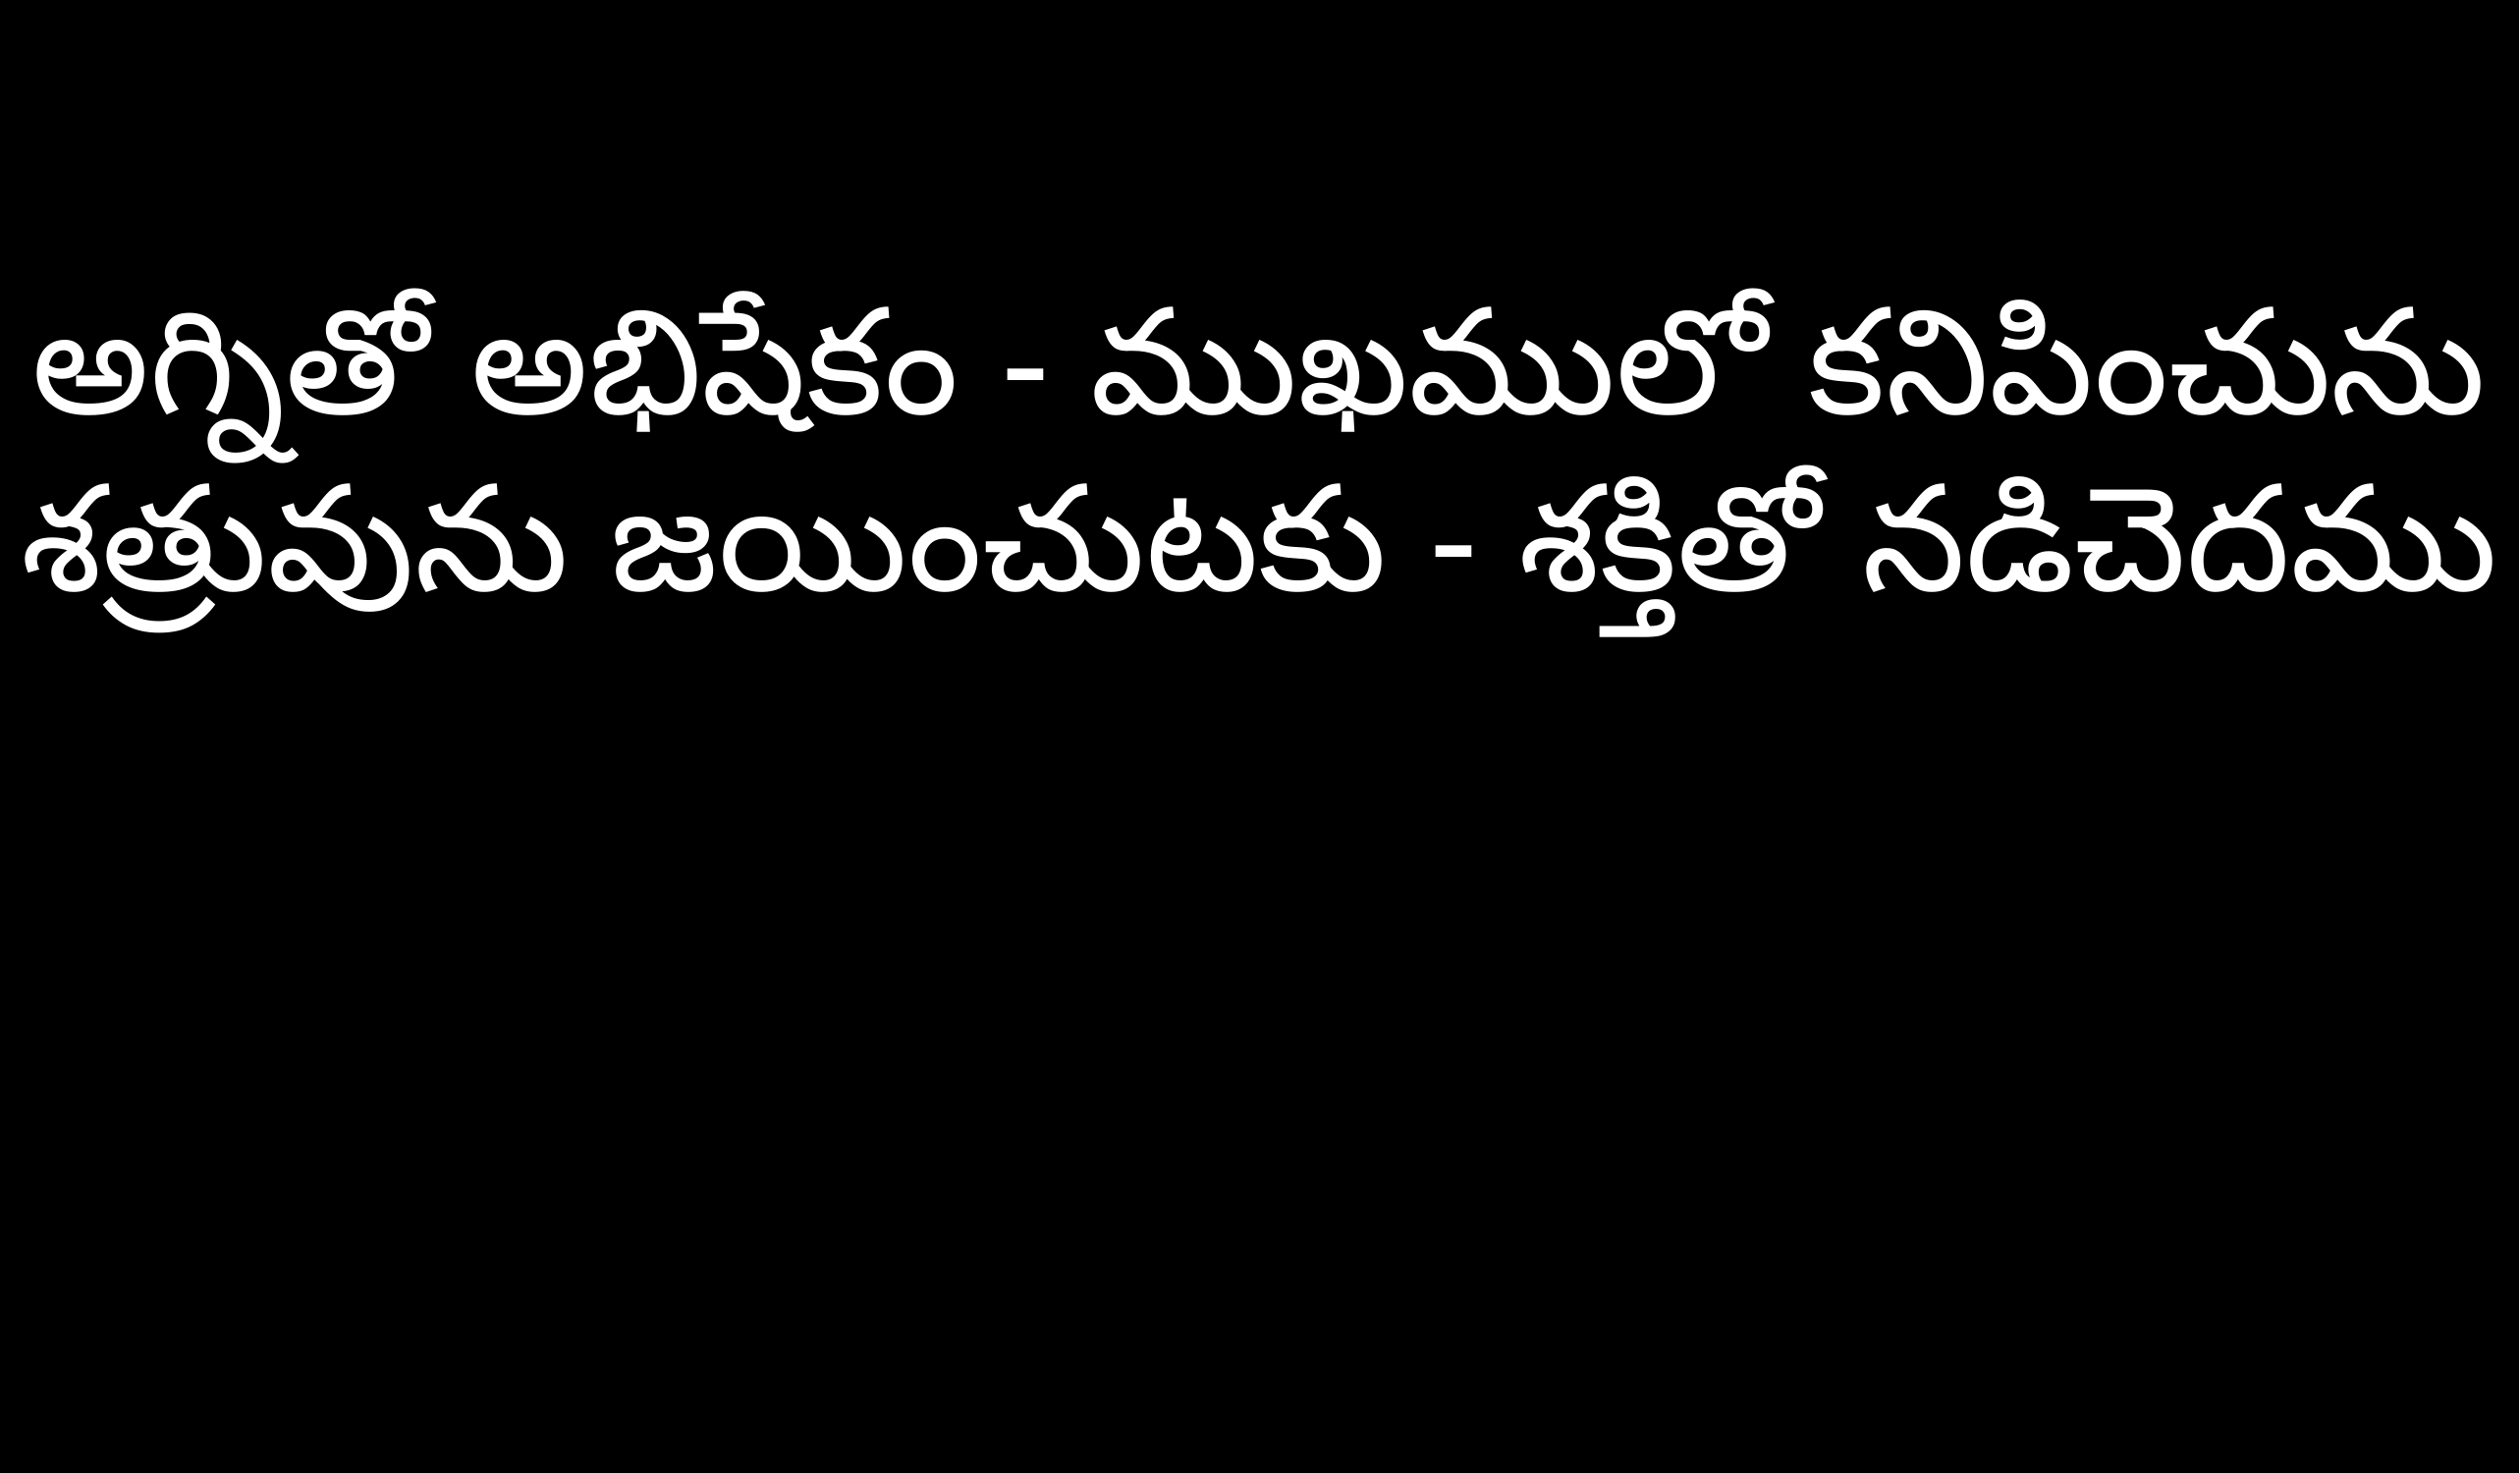

అగ్నితో అభిషేకం - ముఖములో కనిపించును
శత్రువును జయించుటకు - శక్తితో నడిచెదము